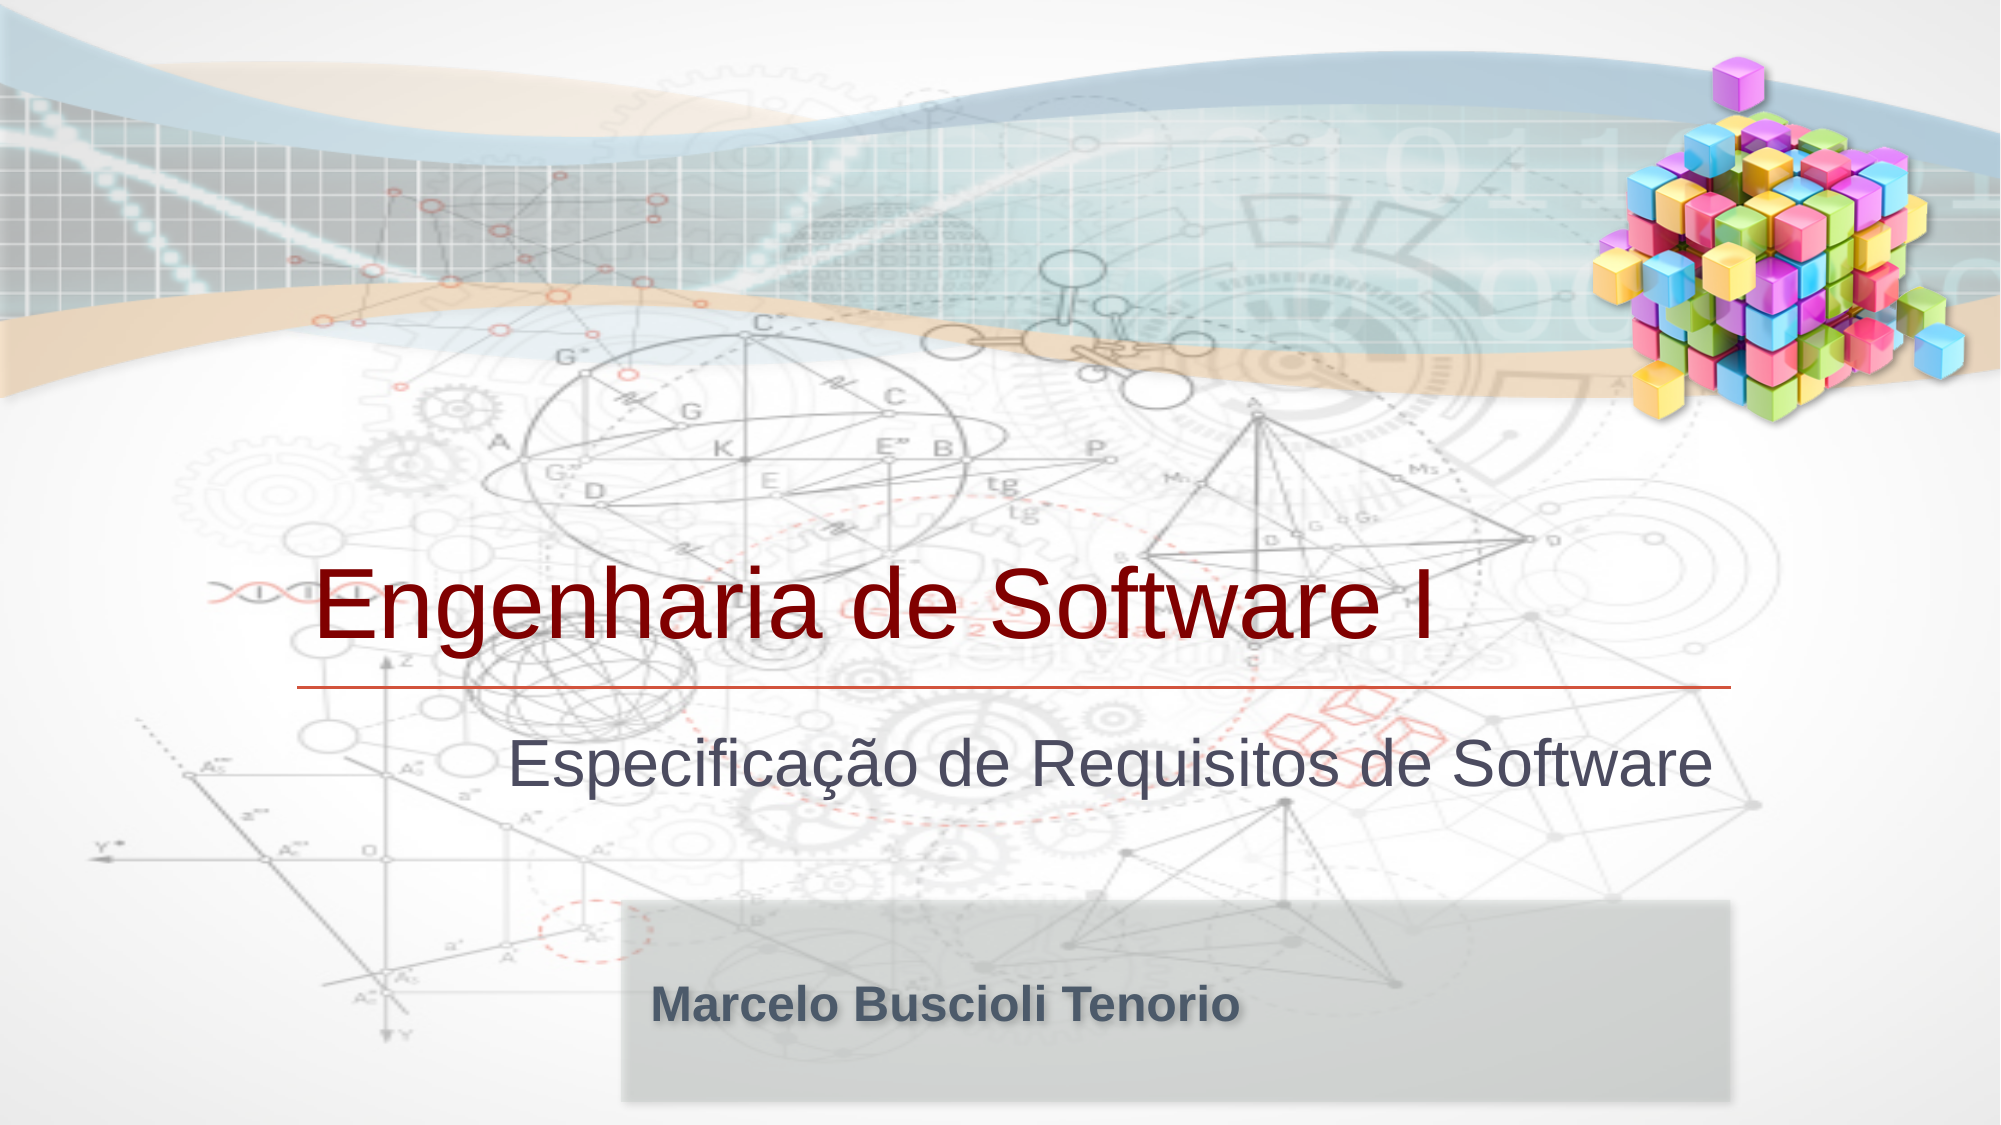

# Engenharia de Software I
Especificação de Requisitos de Software